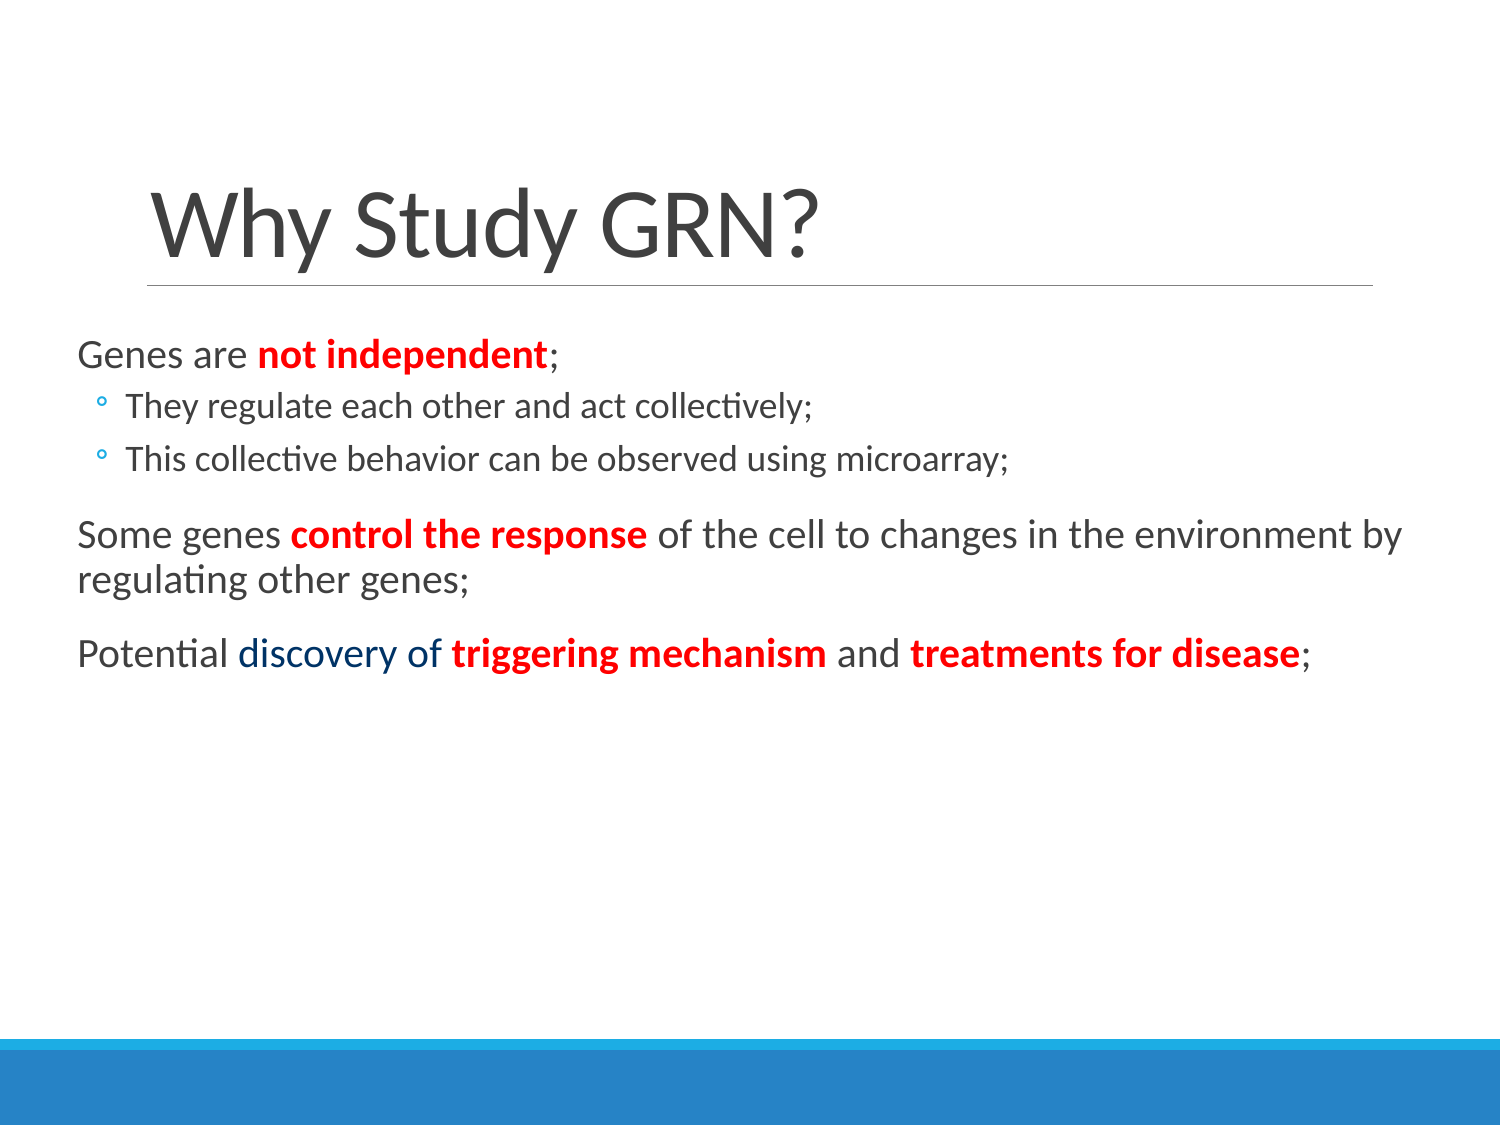

# Why Study GRN?
Genes are not independent;
They regulate each other and act collectively;
This collective behavior can be observed using microarray;
Some genes control the response of the cell to changes in the environment by regulating other genes;
Potential discovery of triggering mechanism and treatments for disease;